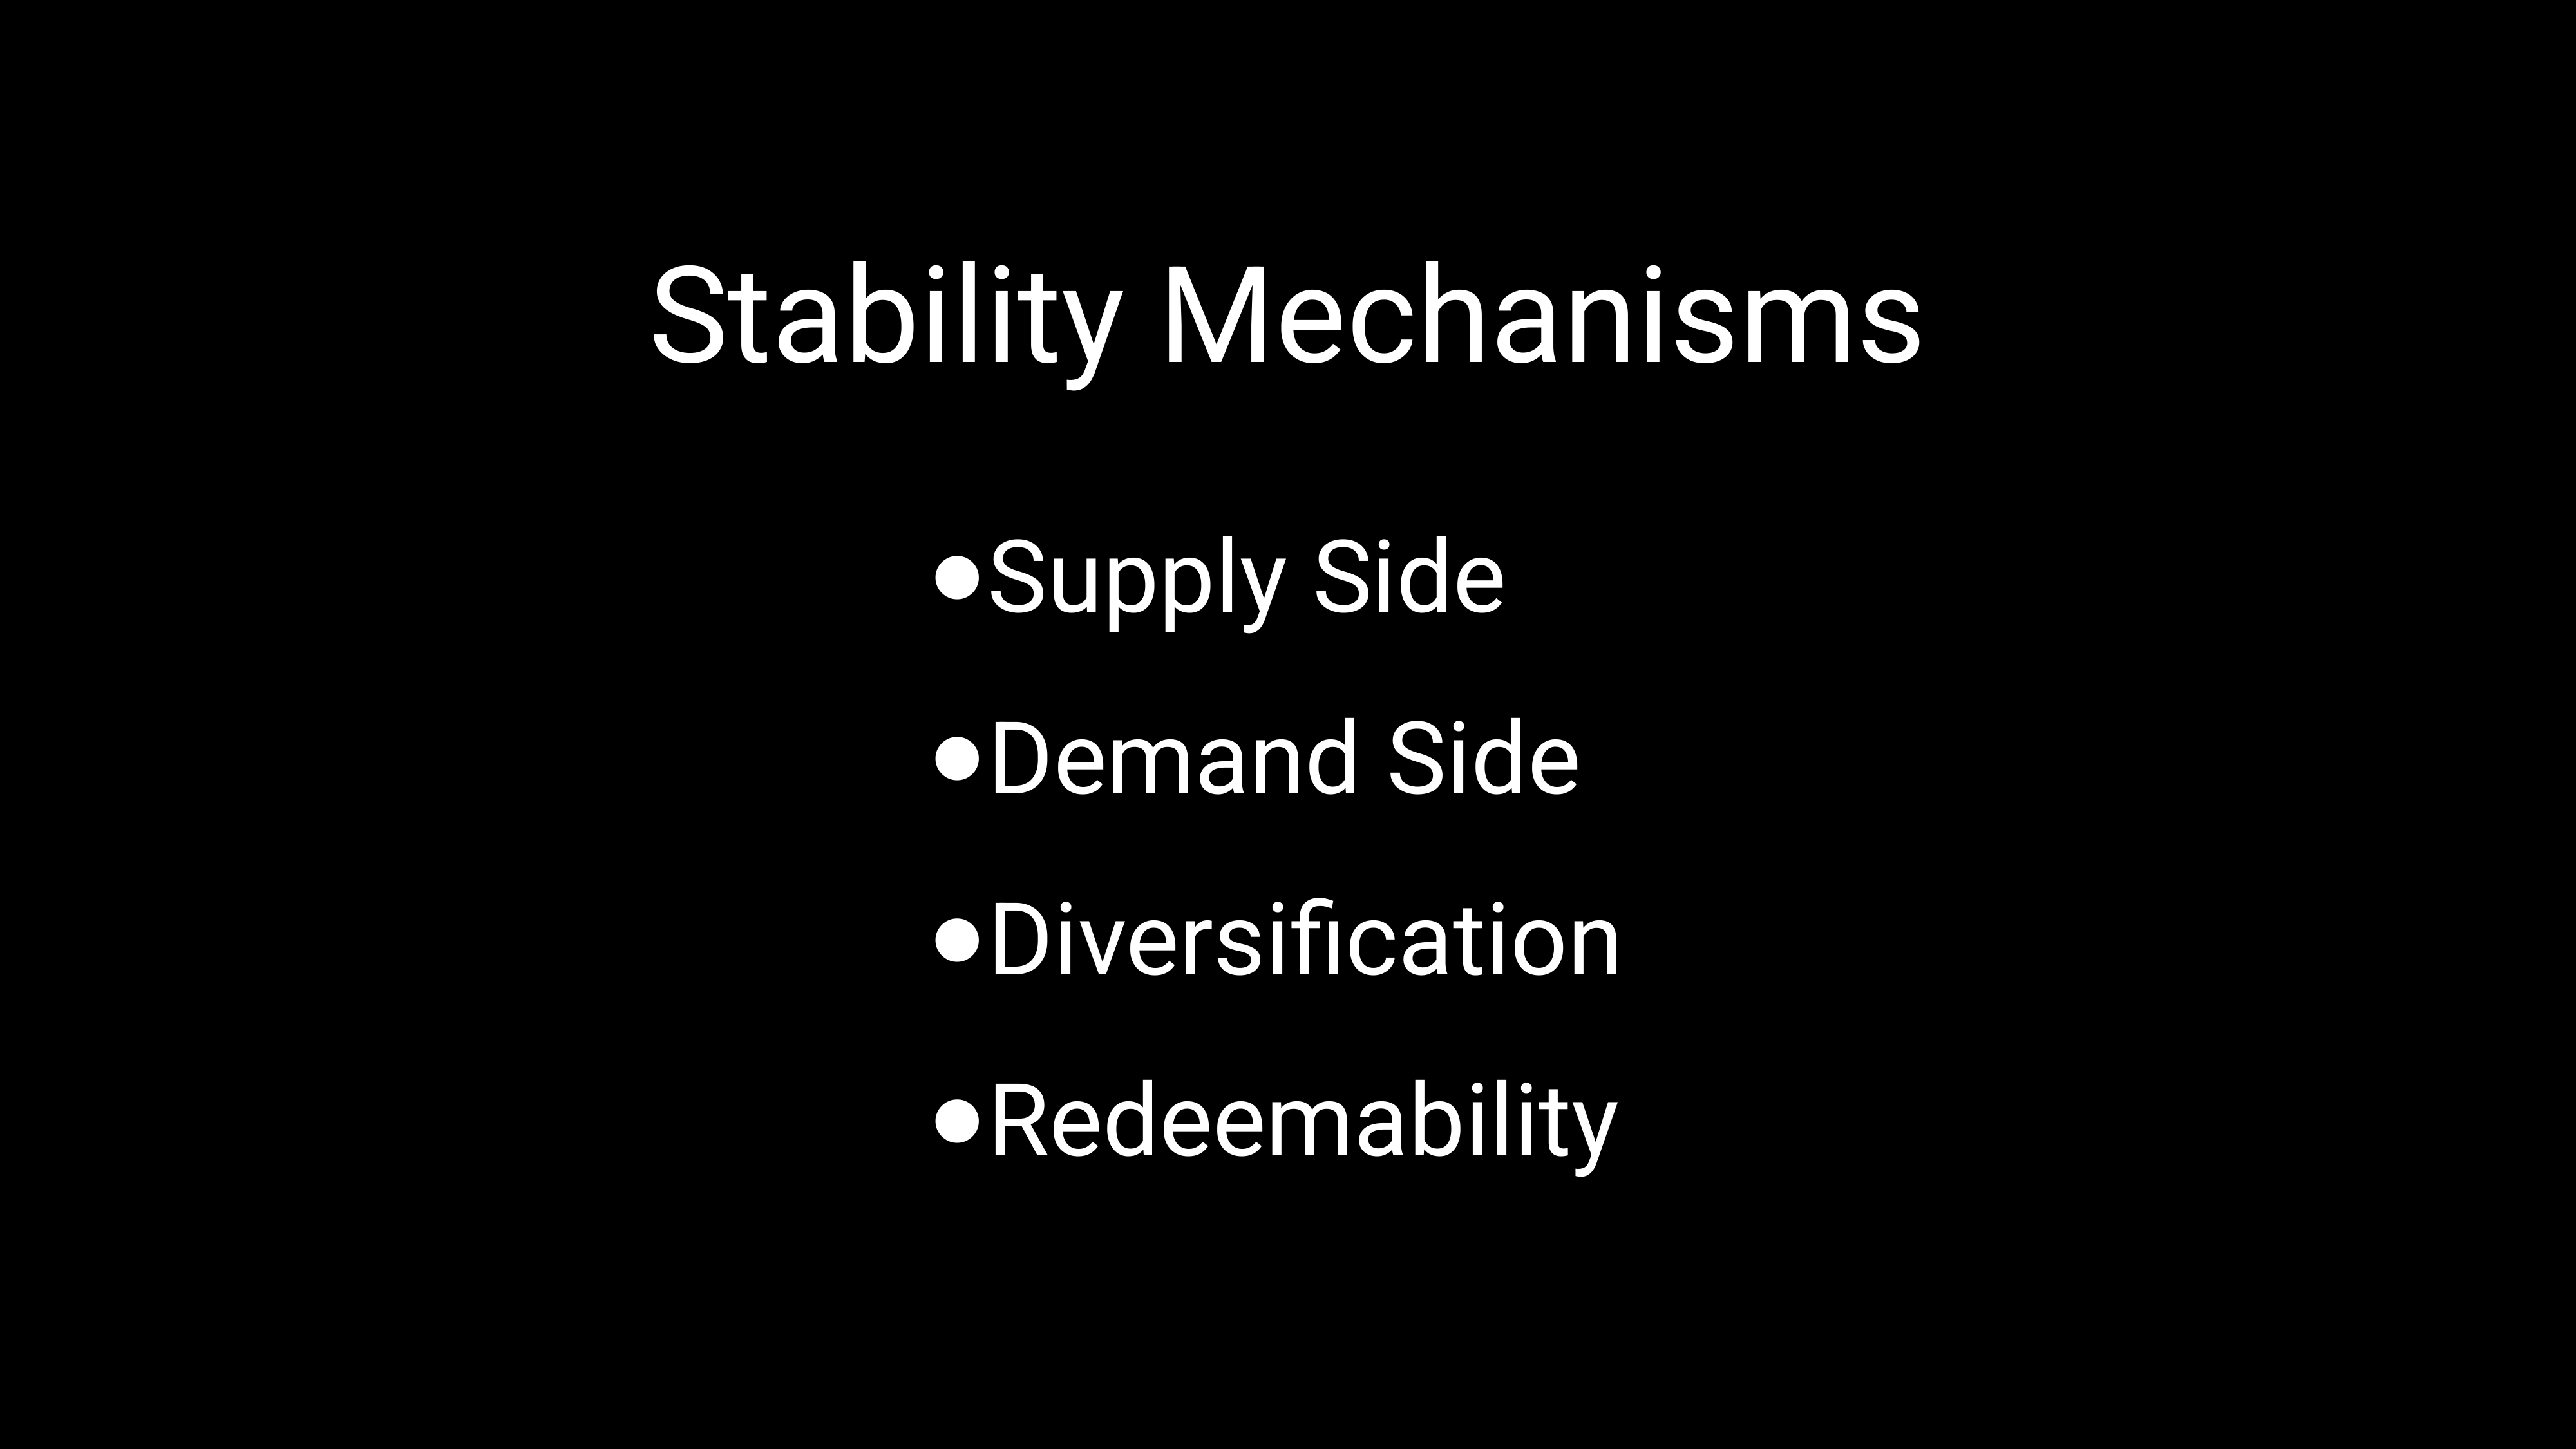

Stability Mechanisms
Supply Side
Demand Side
Diversification
Redeemability